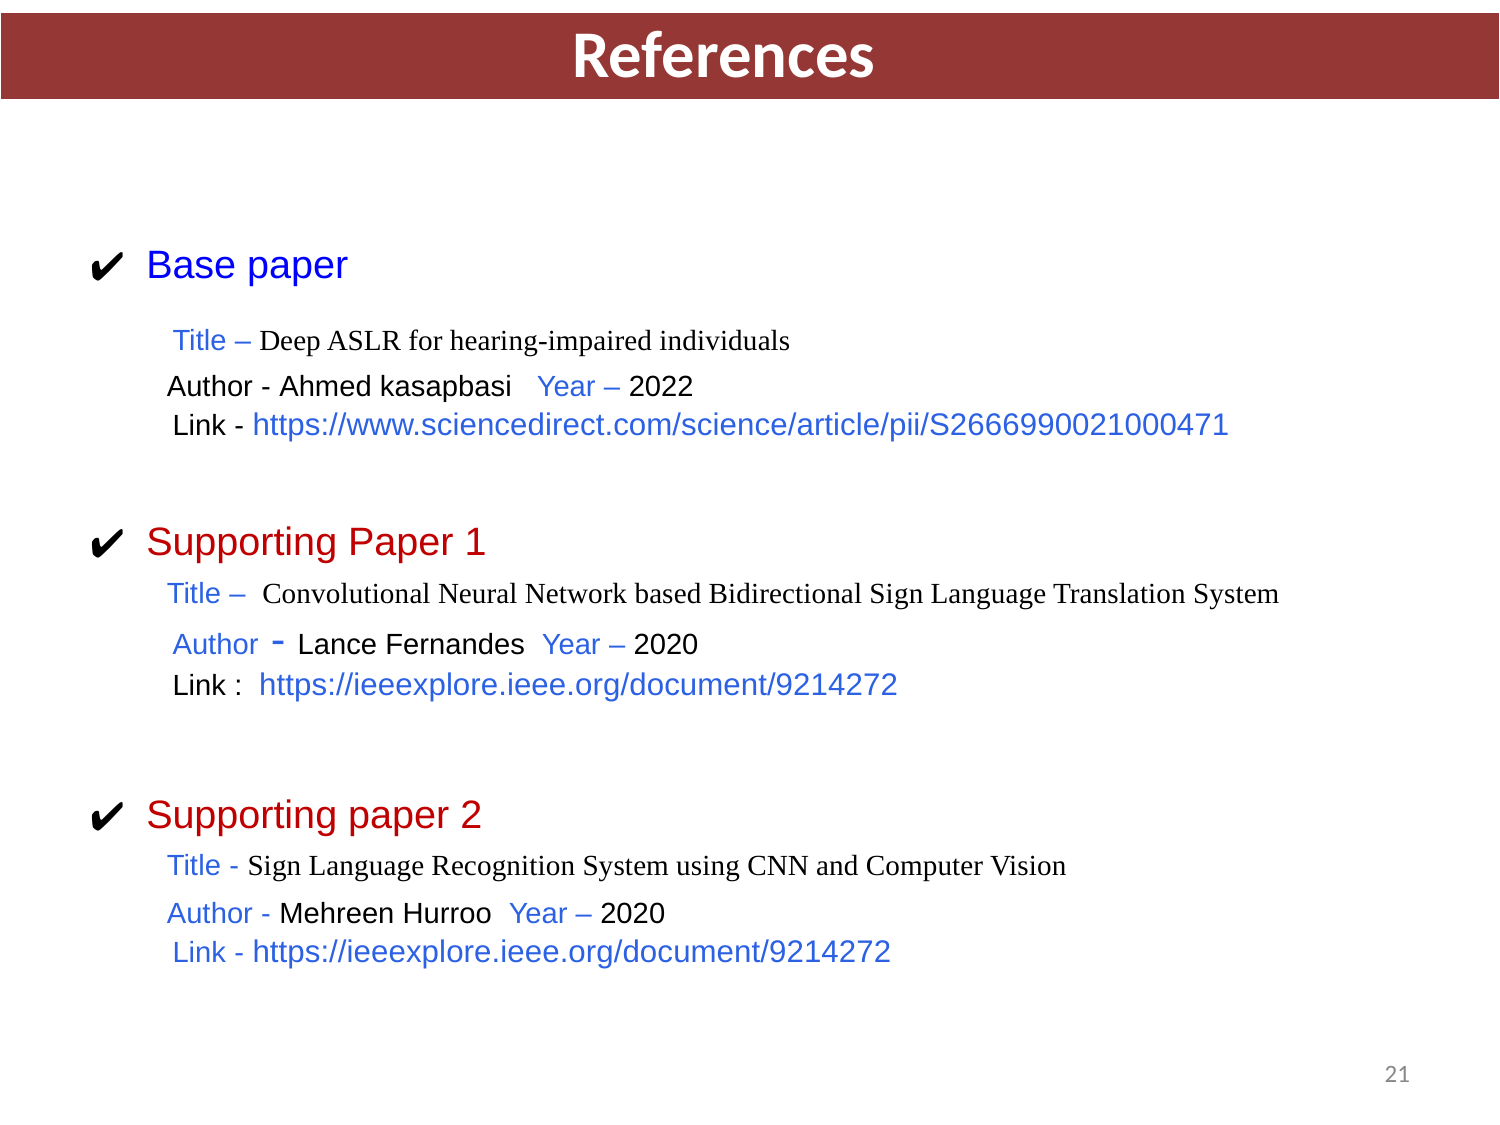

References

Base paper

          Title – Deep ASLR for hearing-impaired individuals
       Author - Ahmed kasapbasi   Year – 2022
          Link - https://www.sciencedirect.com/science/article/pii/S2666990021000471

Supporting Paper 1
       Title –  Convolutional Neural Network based Bidirectional Sign Language Translation System
          Author - Lance Fernandes  Year – 2020
          Link :  https://ieeexplore.ieee.org/document/9214272

Supporting paper 2
       Title - Sign Language Recognition System using CNN and Computer Vision
       Author - Mehreen Hurroo  Year – 2020
          Link - https://ieeexplore.ieee.org/document/9214272

21